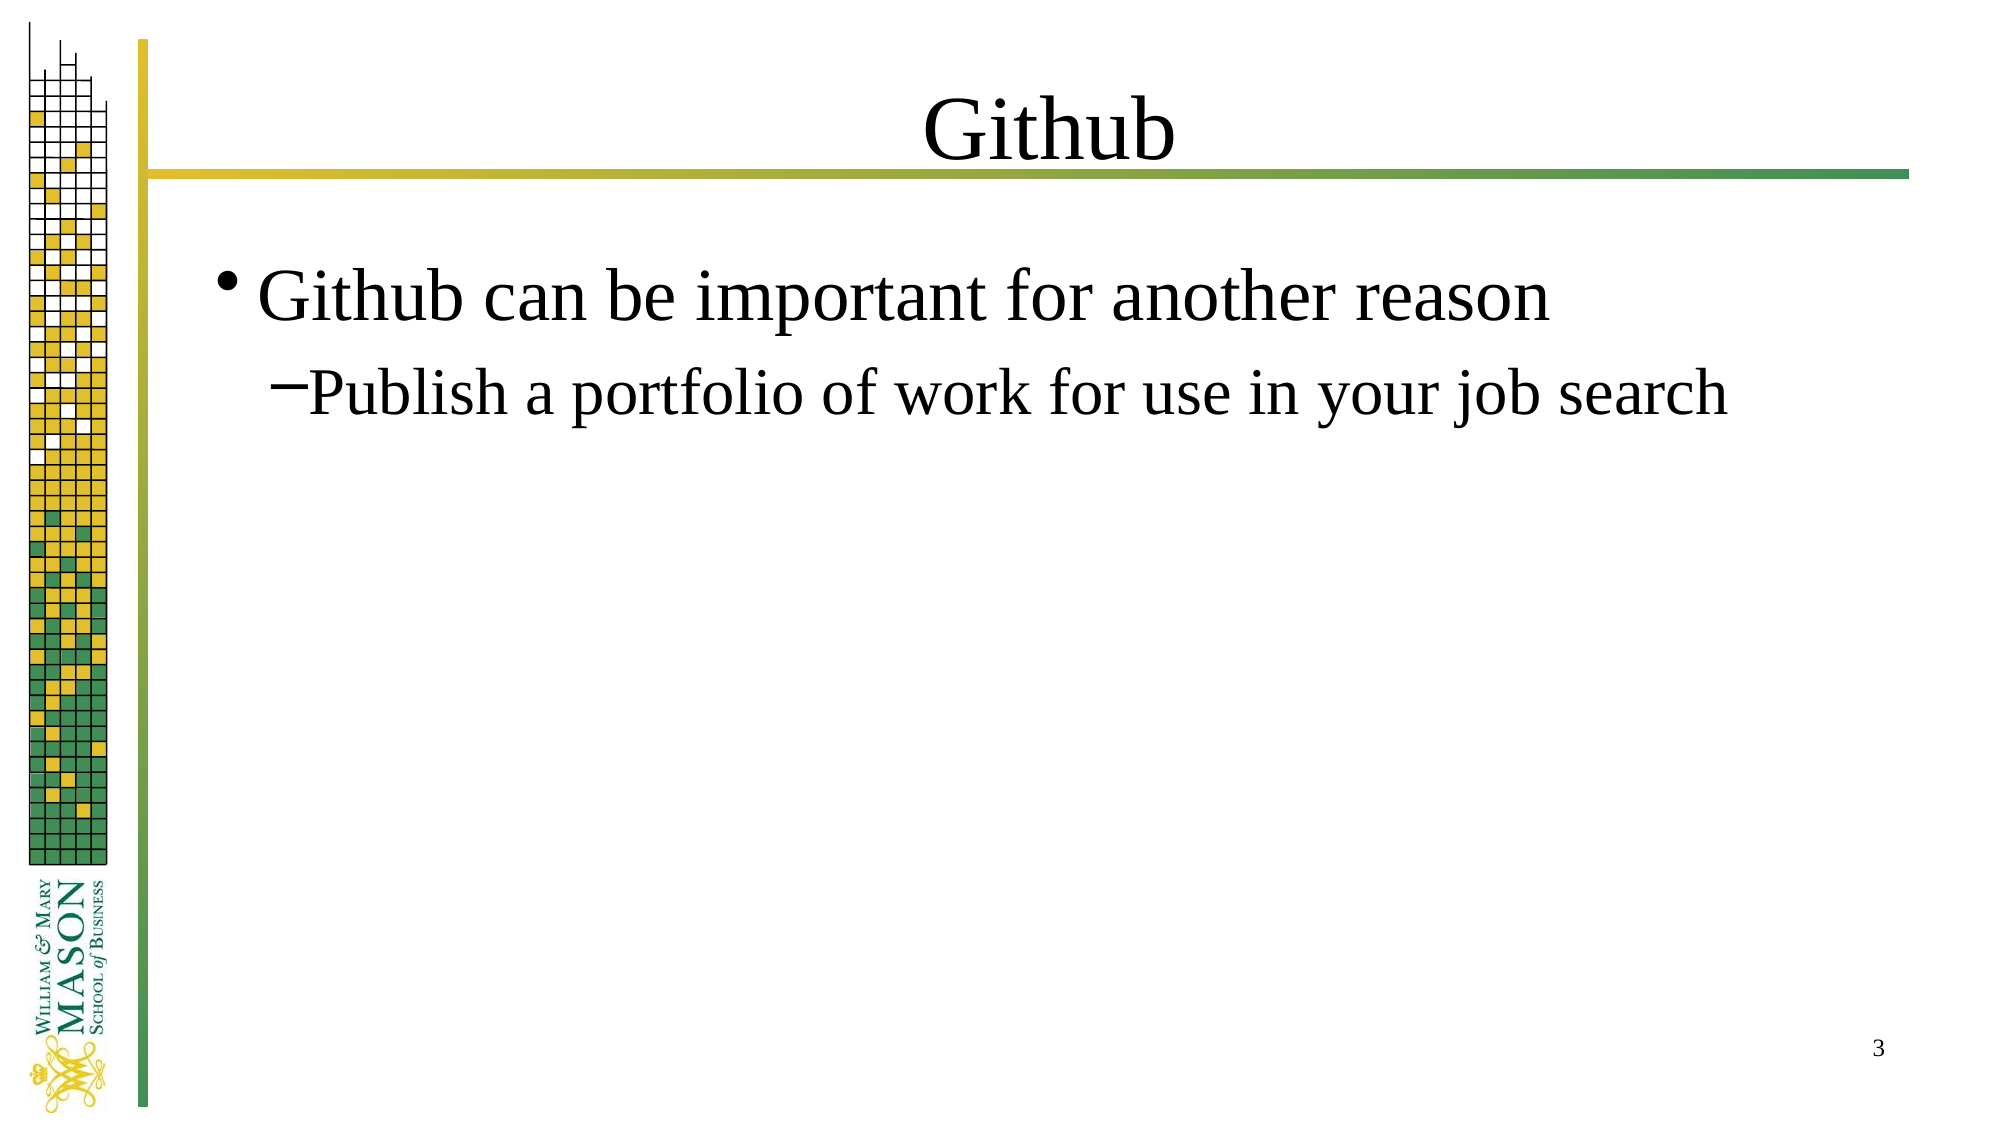

# Github
Github can be important for another reason
Publish a portfolio of work for use in your job search
3